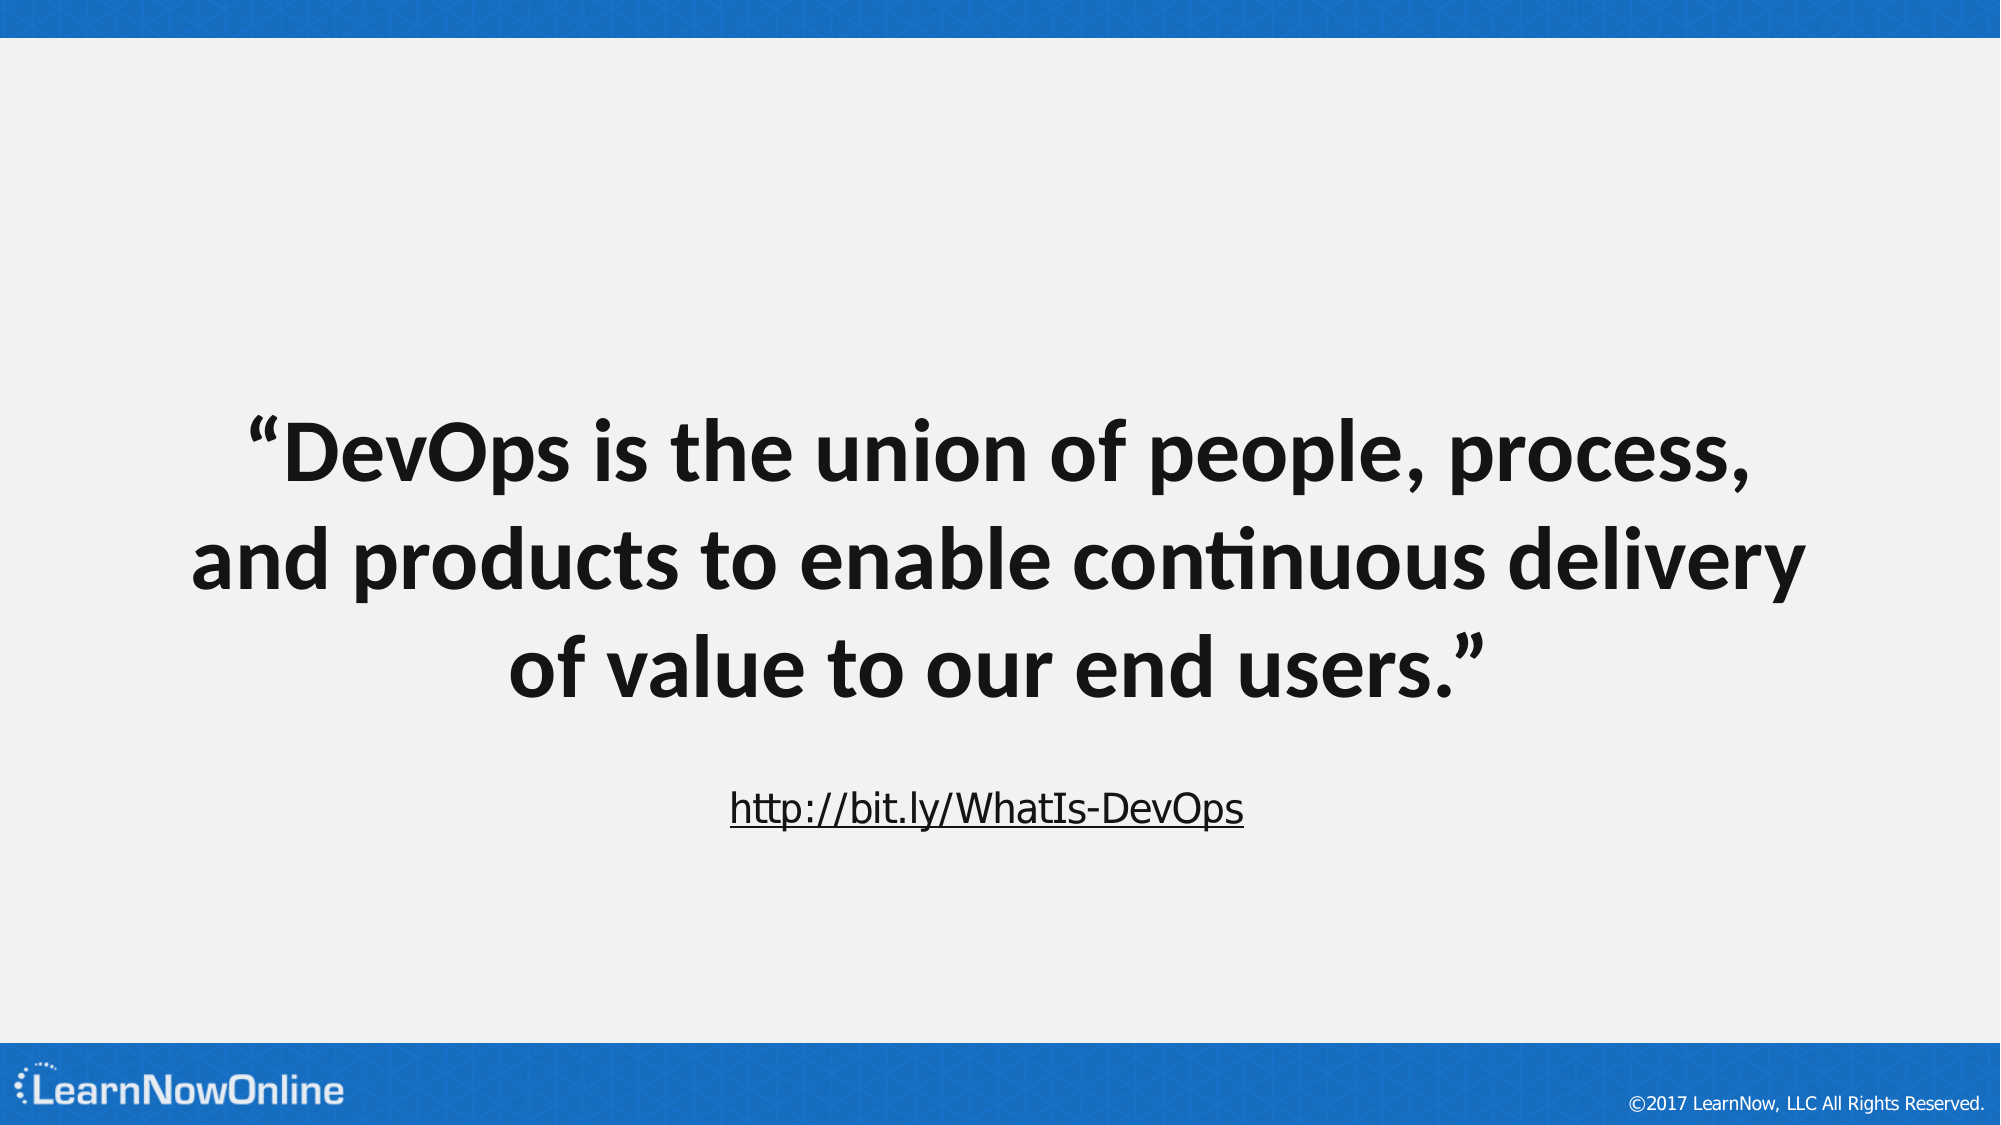

#
“DevOps is the union of people, process,
and products to enable continuous delivery
of value to our end users.”
http://bit.ly/WhatIs-DevOps